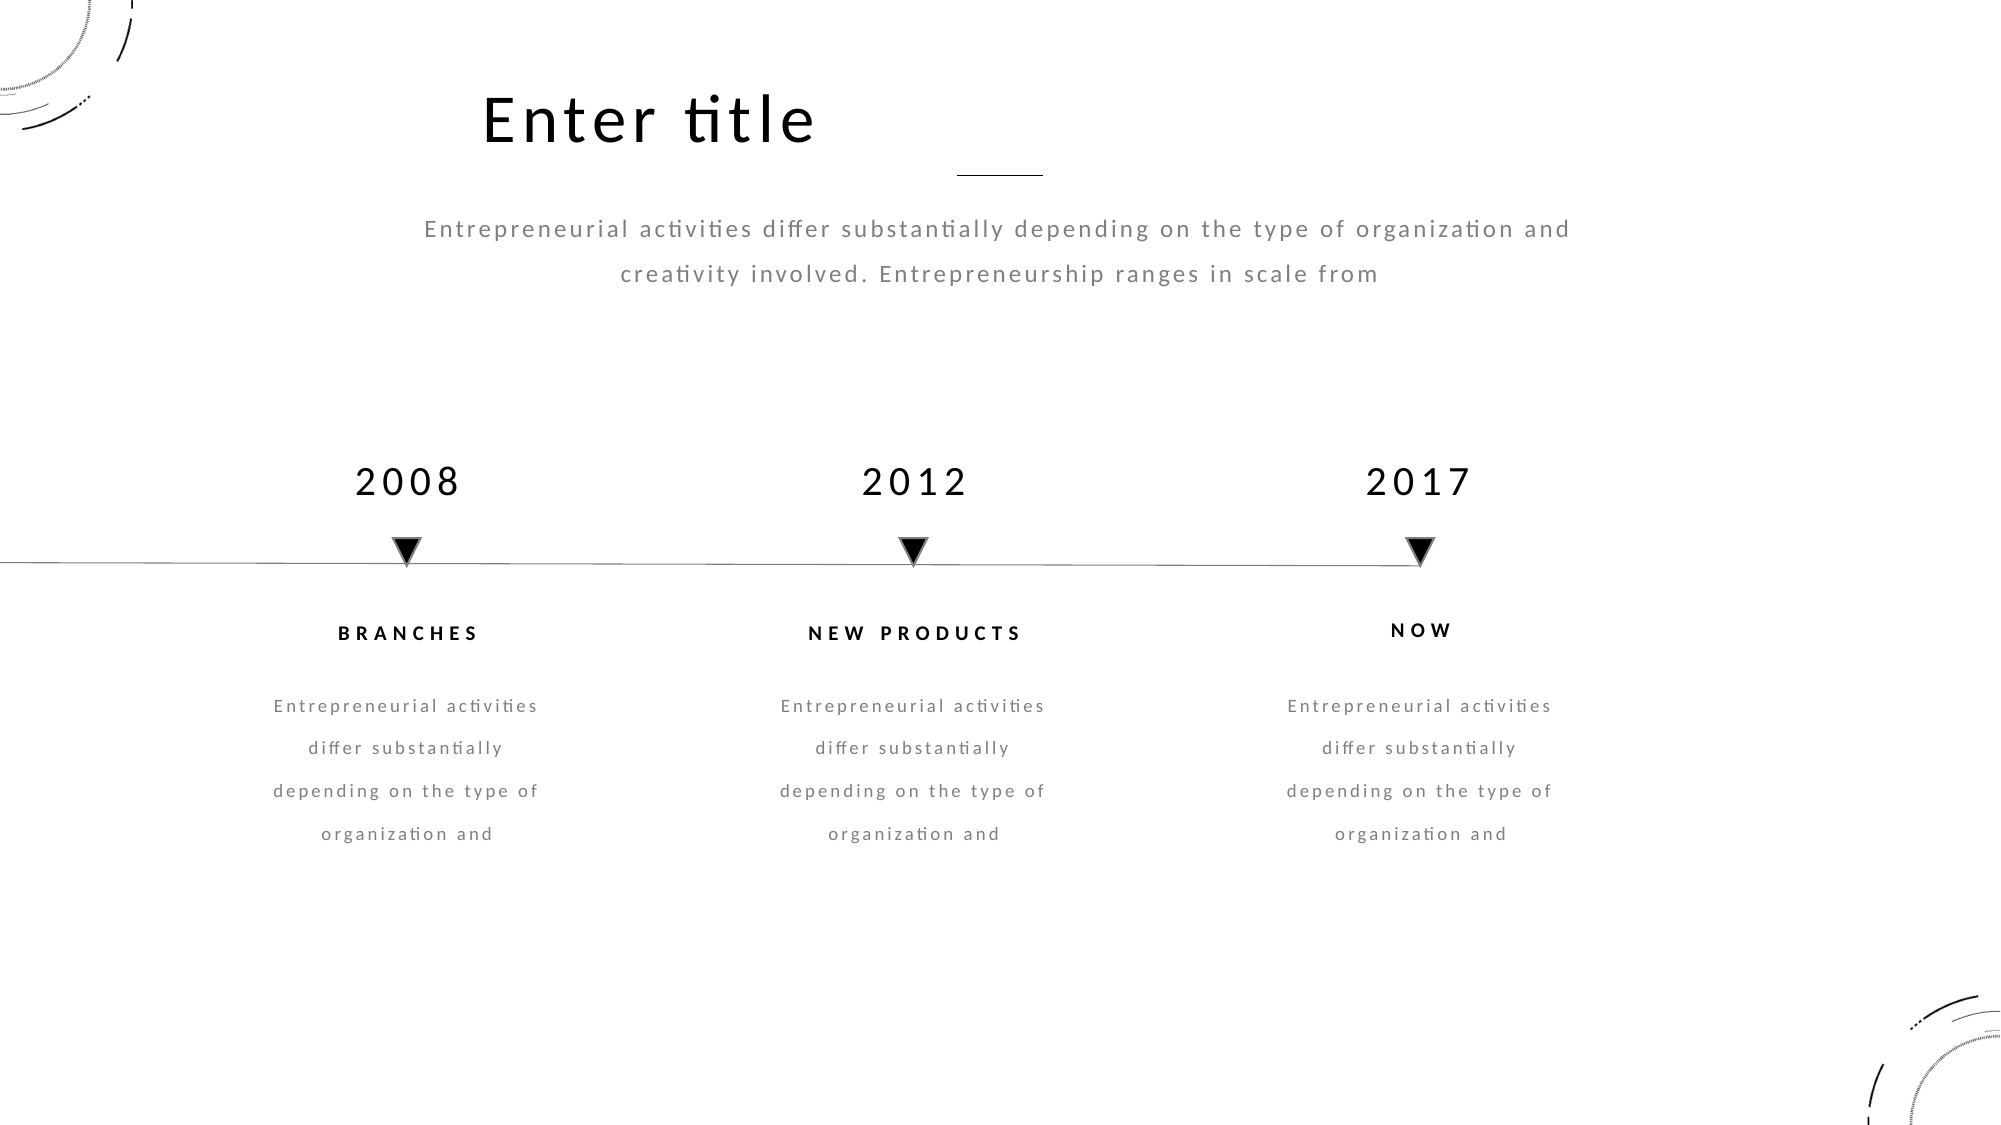

Enter title

Entrepreneurial activities differ substantially depending on the type of organization and creativity involved. Entrepreneurship ranges in scale from
2008
2012
2017

NOW
BRANCHES
NEW PRODUCTS
Entrepreneurial activities differ substantially depending on the type of organization and
Entrepreneurial activities differ substantially depending on the type of organization and
Entrepreneurial activities differ substantially depending on the type of organization and